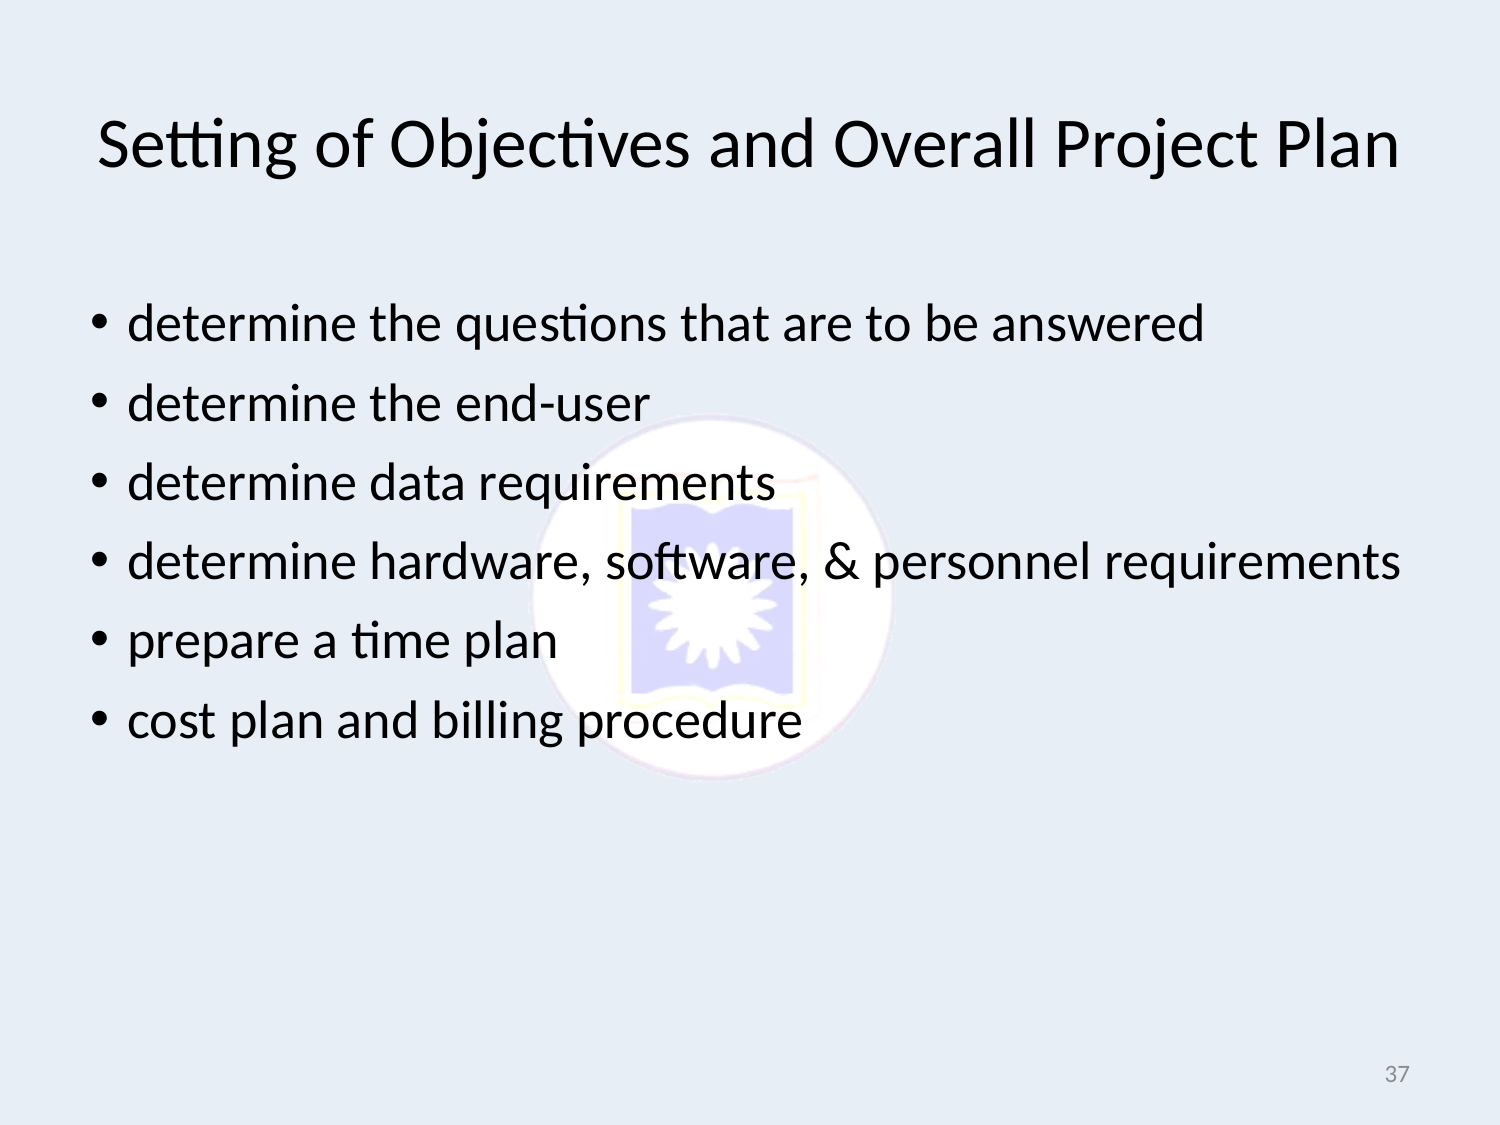

# Setting of Objectives and Overall Project Plan
determine the questions that are to be answered
determine the end-user
determine data requirements
determine hardware, software, & personnel requirements
prepare a time plan
cost plan and billing procedure

37